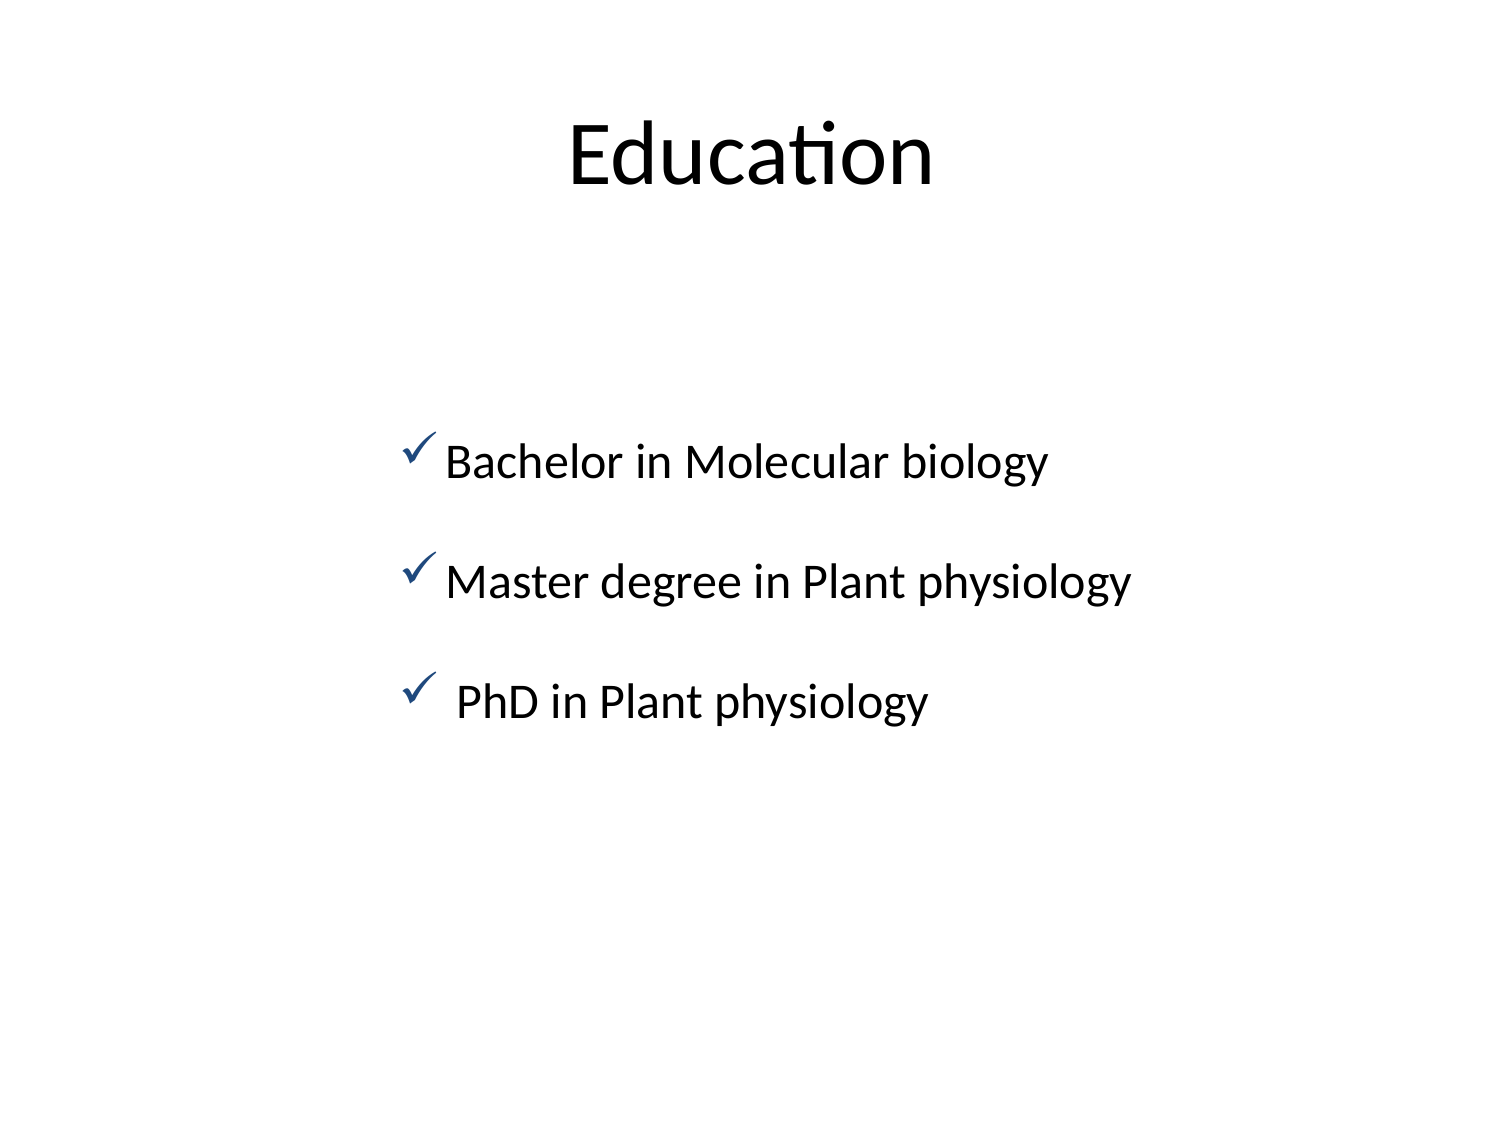

# Education
Bachelor in Molecular biology

Master degree in Plant physiology

 PhD in Plant physiology